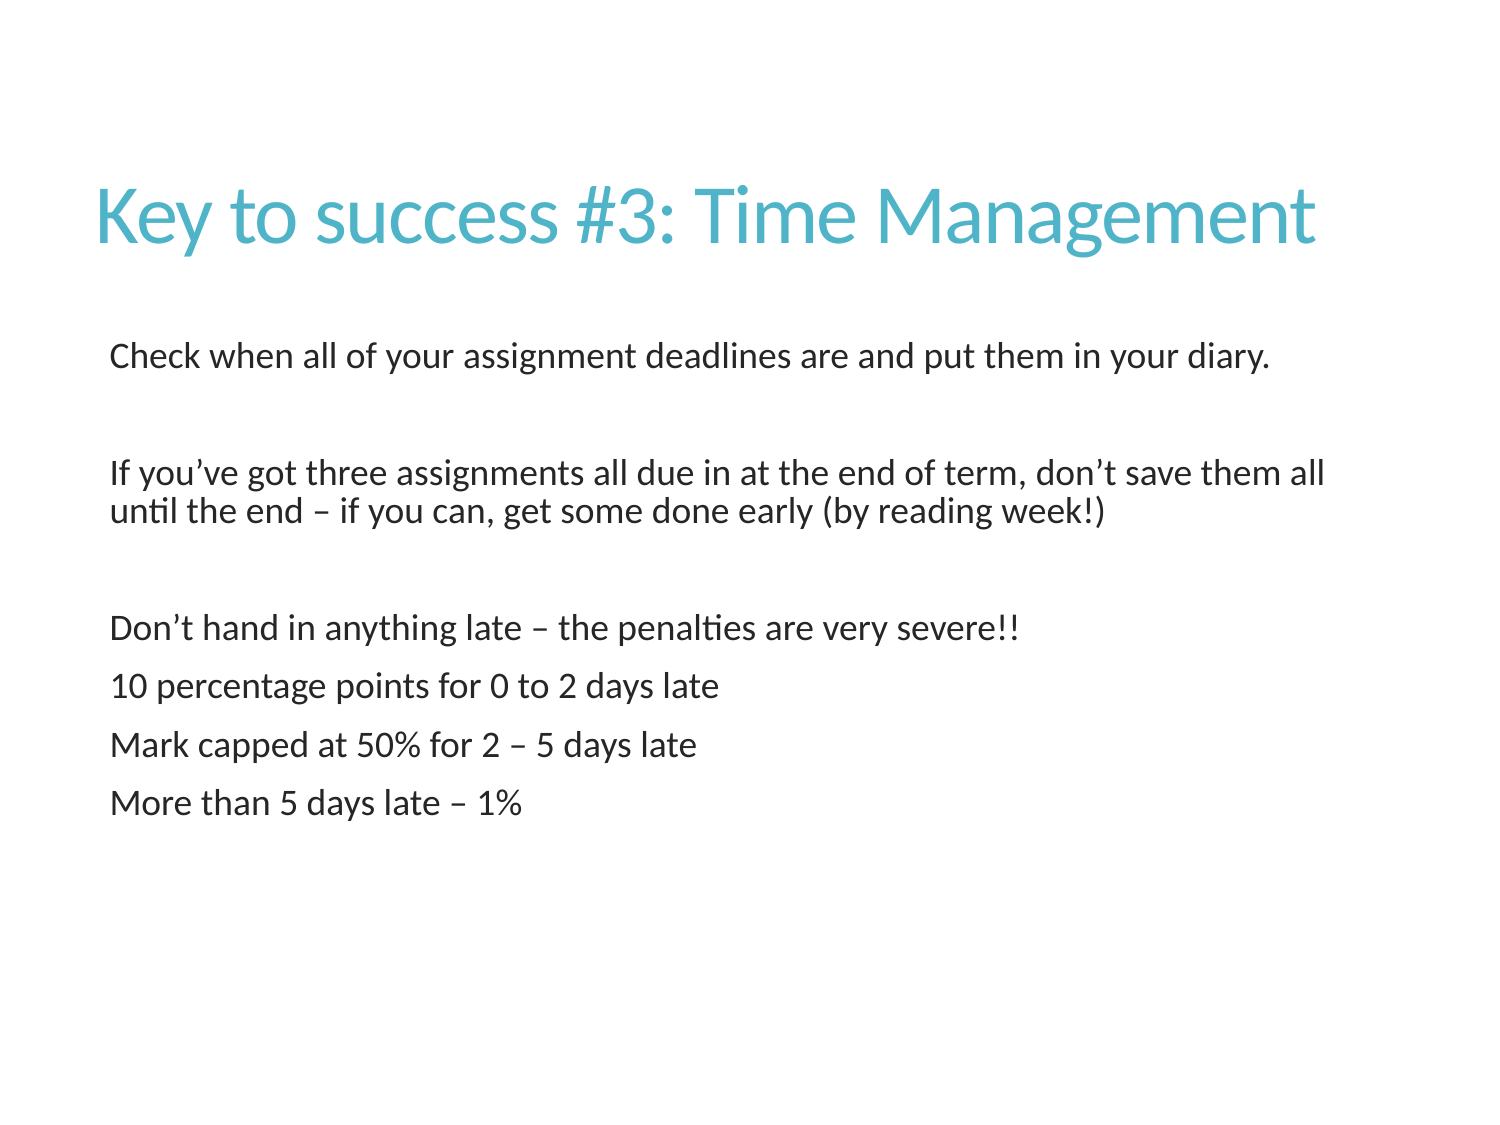

# Key to success #3: Time Management
Check when all of your assignment deadlines are and put them in your diary.

If you’ve got three assignments all due in at the end of term, don’t save them all until the end – if you can, get some done early (by reading week!)

Don’t hand in anything late – the penalties are very severe!!
10 percentage points for 0 to 2 days late
Mark capped at 50% for 2 – 5 days late
More than 5 days late – 1%